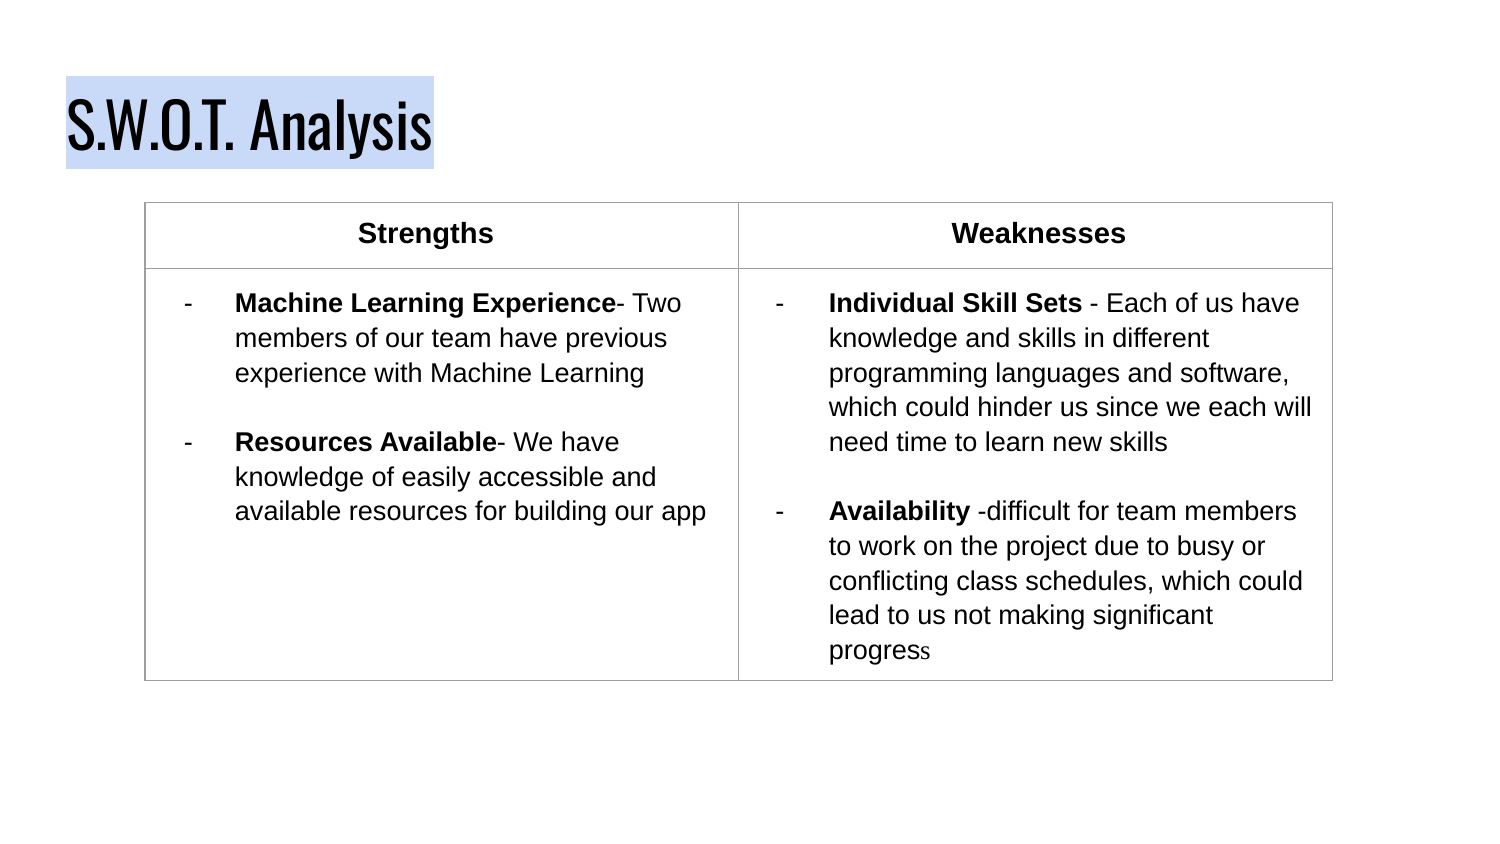

# S.W.O.T. Analysis

| Strengths | Weaknesses |
| --- | --- |
| Machine Learning Experience- Two members of our team have previous experience with Machine Learning Resources Available- We have knowledge of easily accessible and available resources for building our app | Individual Skill Sets - Each of us have knowledge and skills in different programming languages and software, which could hinder us since we each will need time to learn new skills Availability -difficult for team members to work on the project due to busy or conflicting class schedules, which could lead to us not making significant progress |